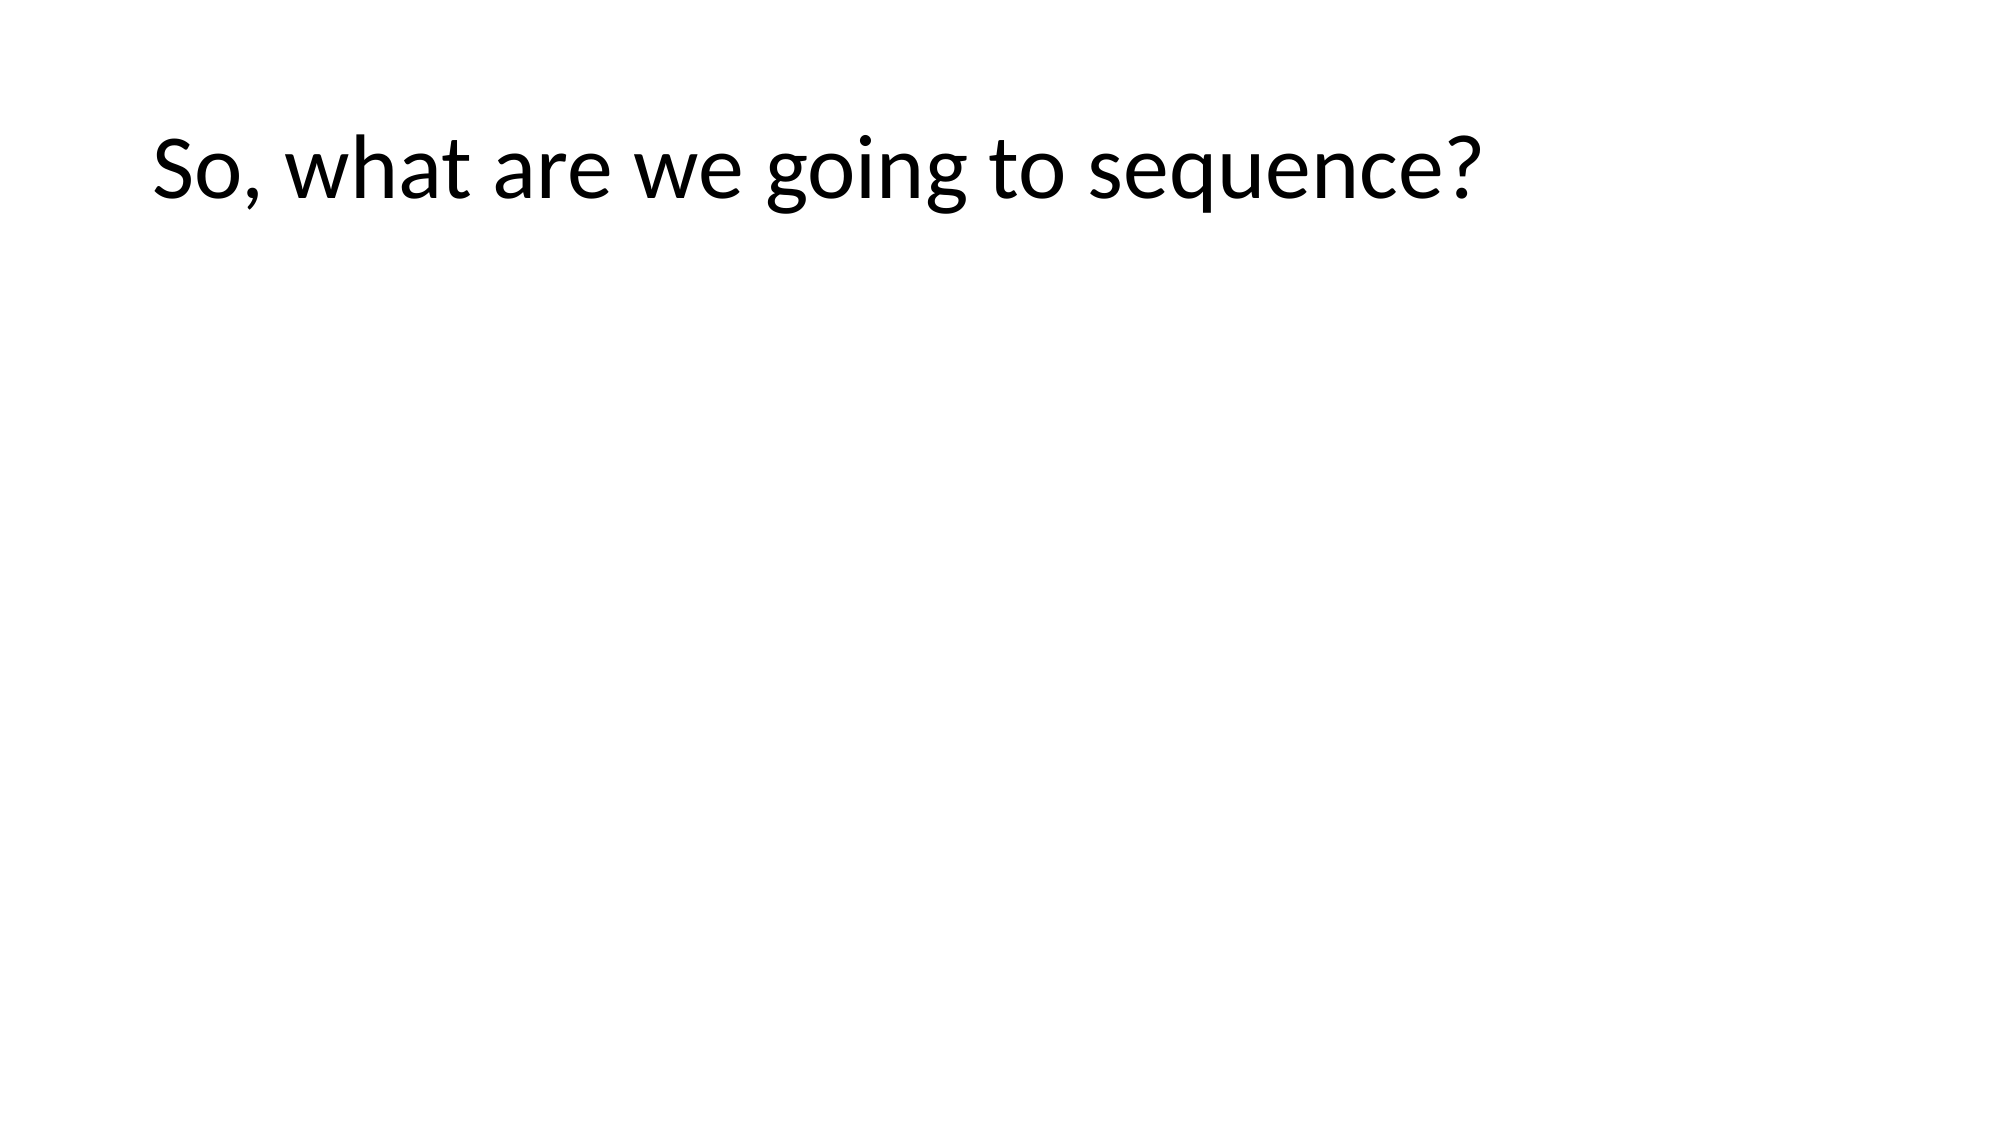

# So, what are we going to sequence?